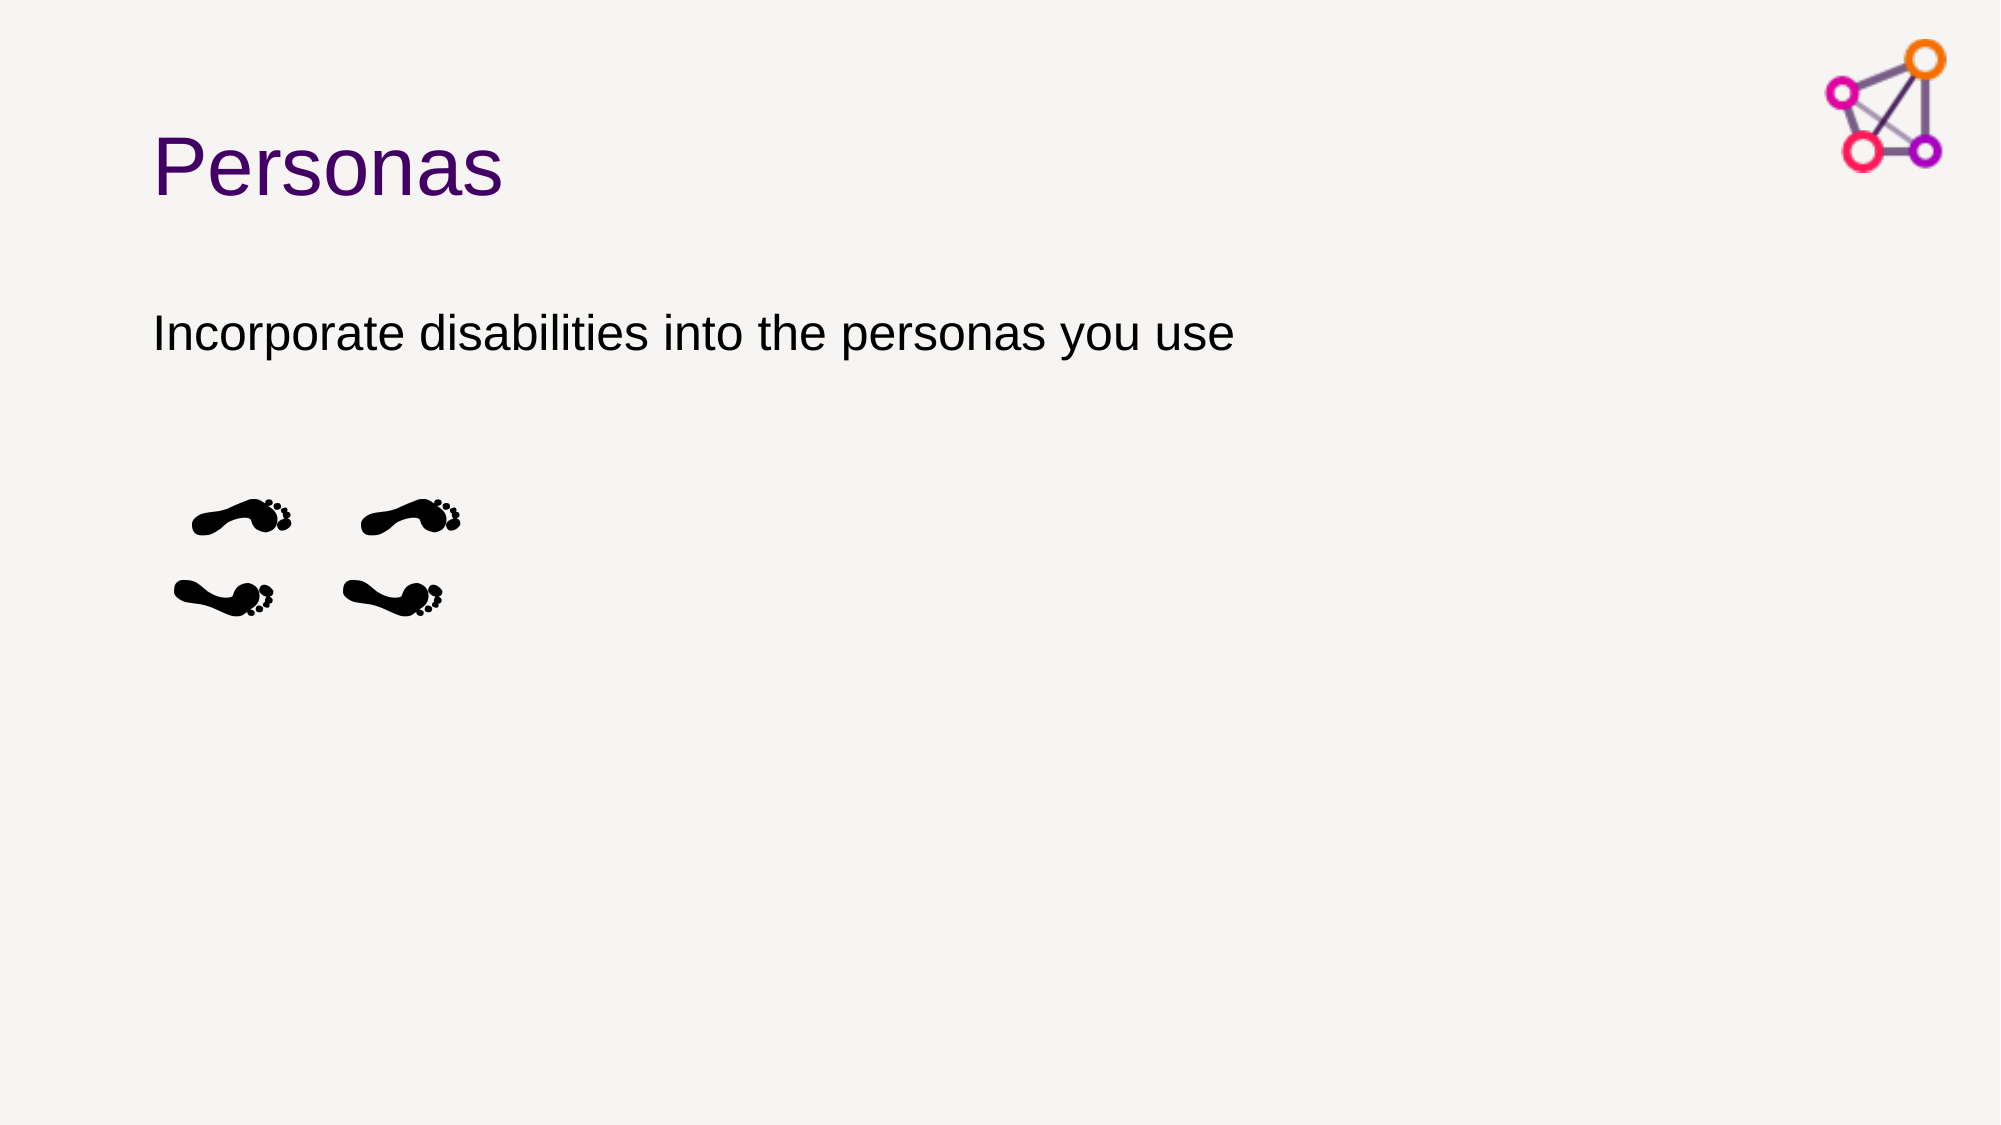

# Personas
Incorporate disabilities into the personas you use

👣
👣